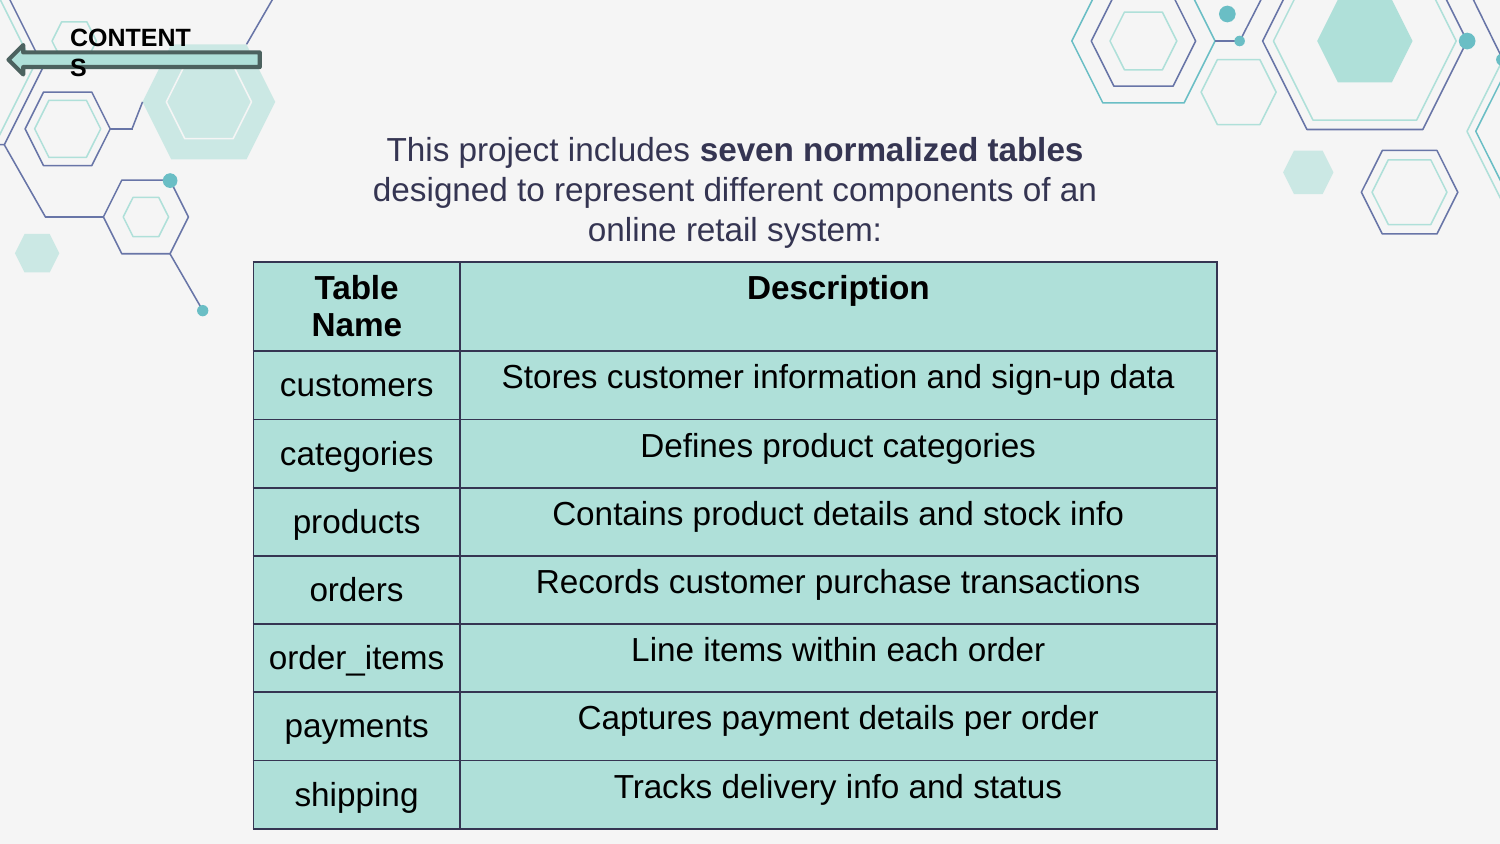

CONTENTS

This project includes seven normalized tables designed to represent different components of an online retail system:
| Table Name | Description |
| --- | --- |
| customers | Stores customer information and sign-up data |
| categories | Defines product categories |
| products | Contains product details and stock info |
| orders | Records customer purchase transactions |
| order\_items | Line items within each order |
| payments | Captures payment details per order |
| shipping | Tracks delivery info and status |